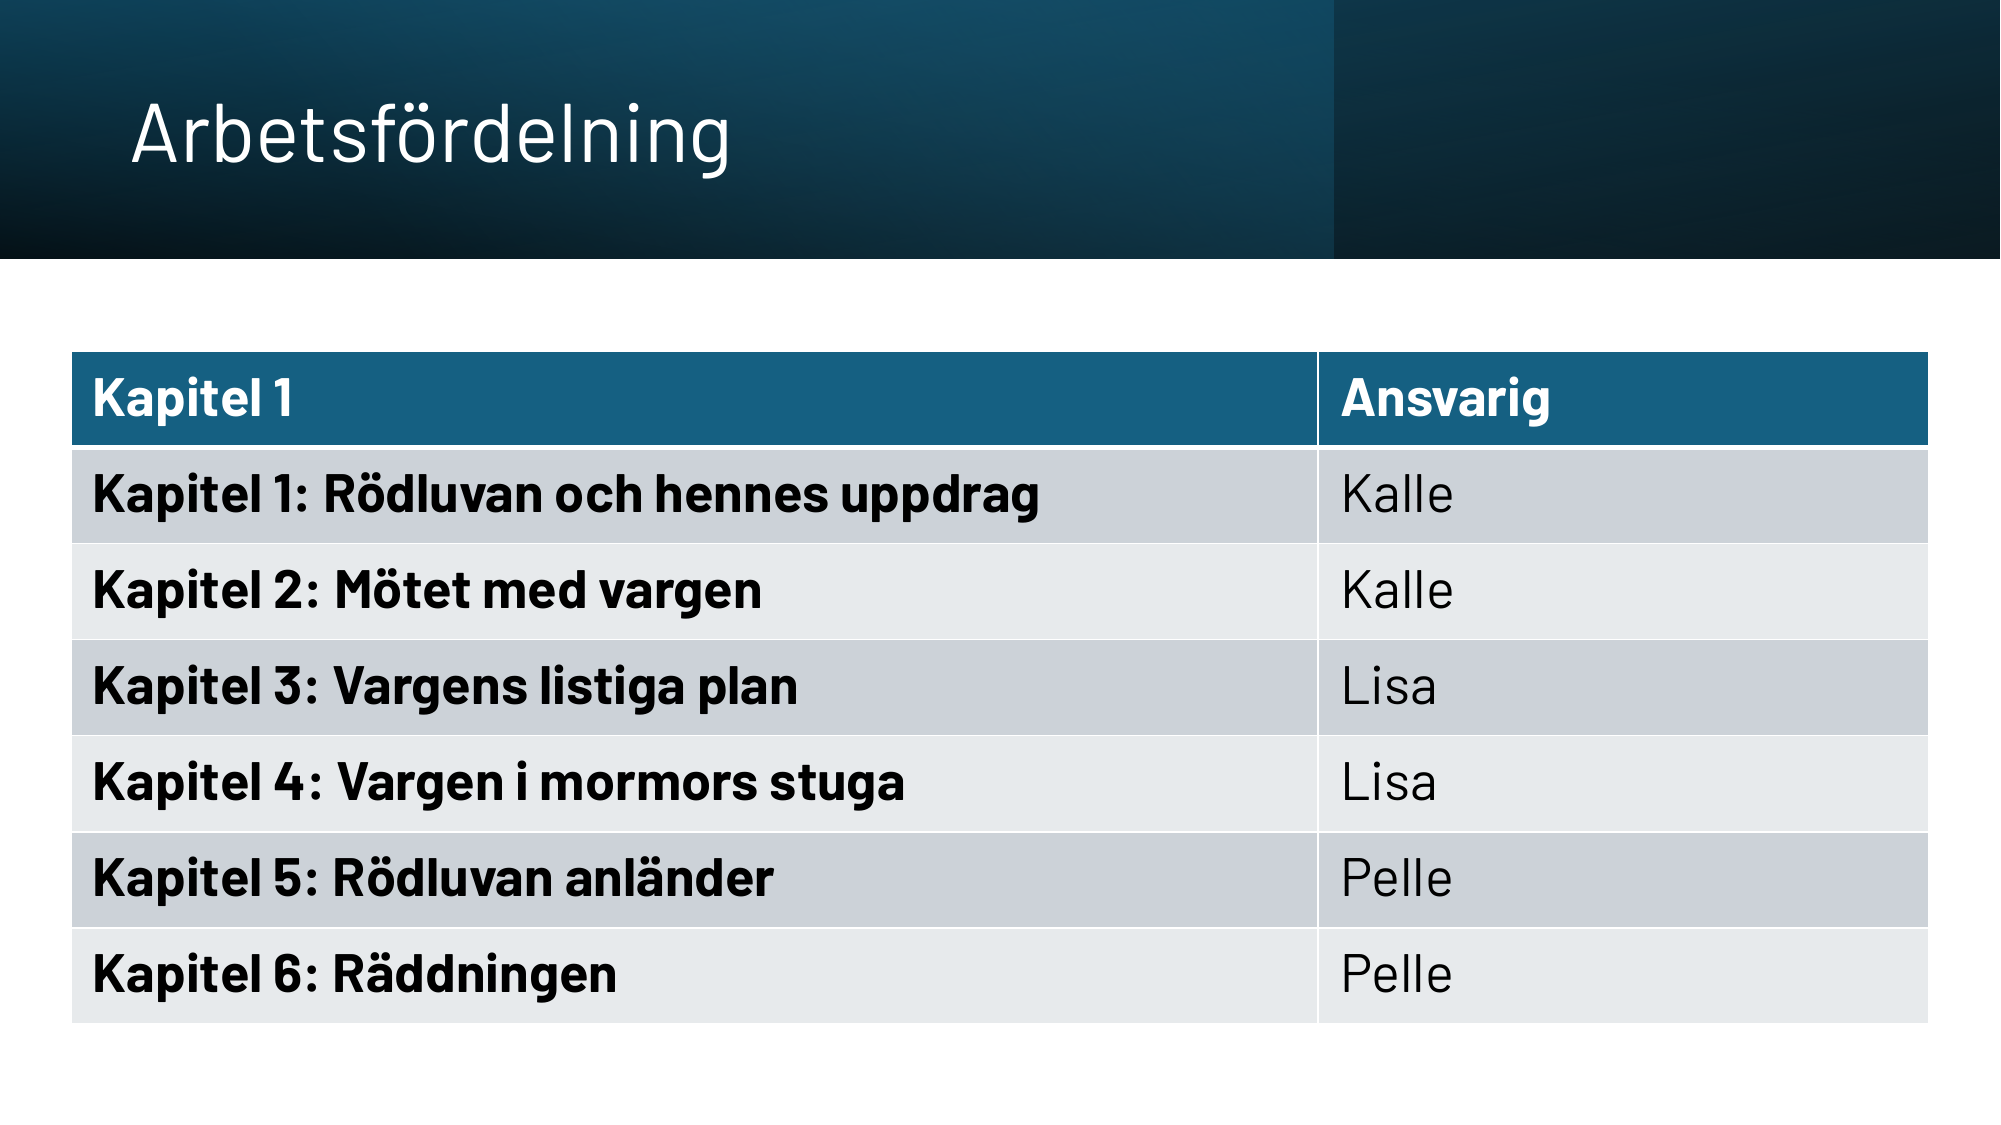

# Arbetsfördelning
| Kapitel 1 | Ansvarig |
| --- | --- |
| Kapitel 1: Rödluvan och hennes uppdrag | Kalle |
| Kapitel 2: Mötet med vargen | Kalle |
| Kapitel 3: Vargens listiga plan | Lisa |
| Kapitel 4: Vargen i mormors stuga | Lisa |
| Kapitel 5: Rödluvan anländer | Pelle |
| Kapitel 6: Räddningen | Pelle |